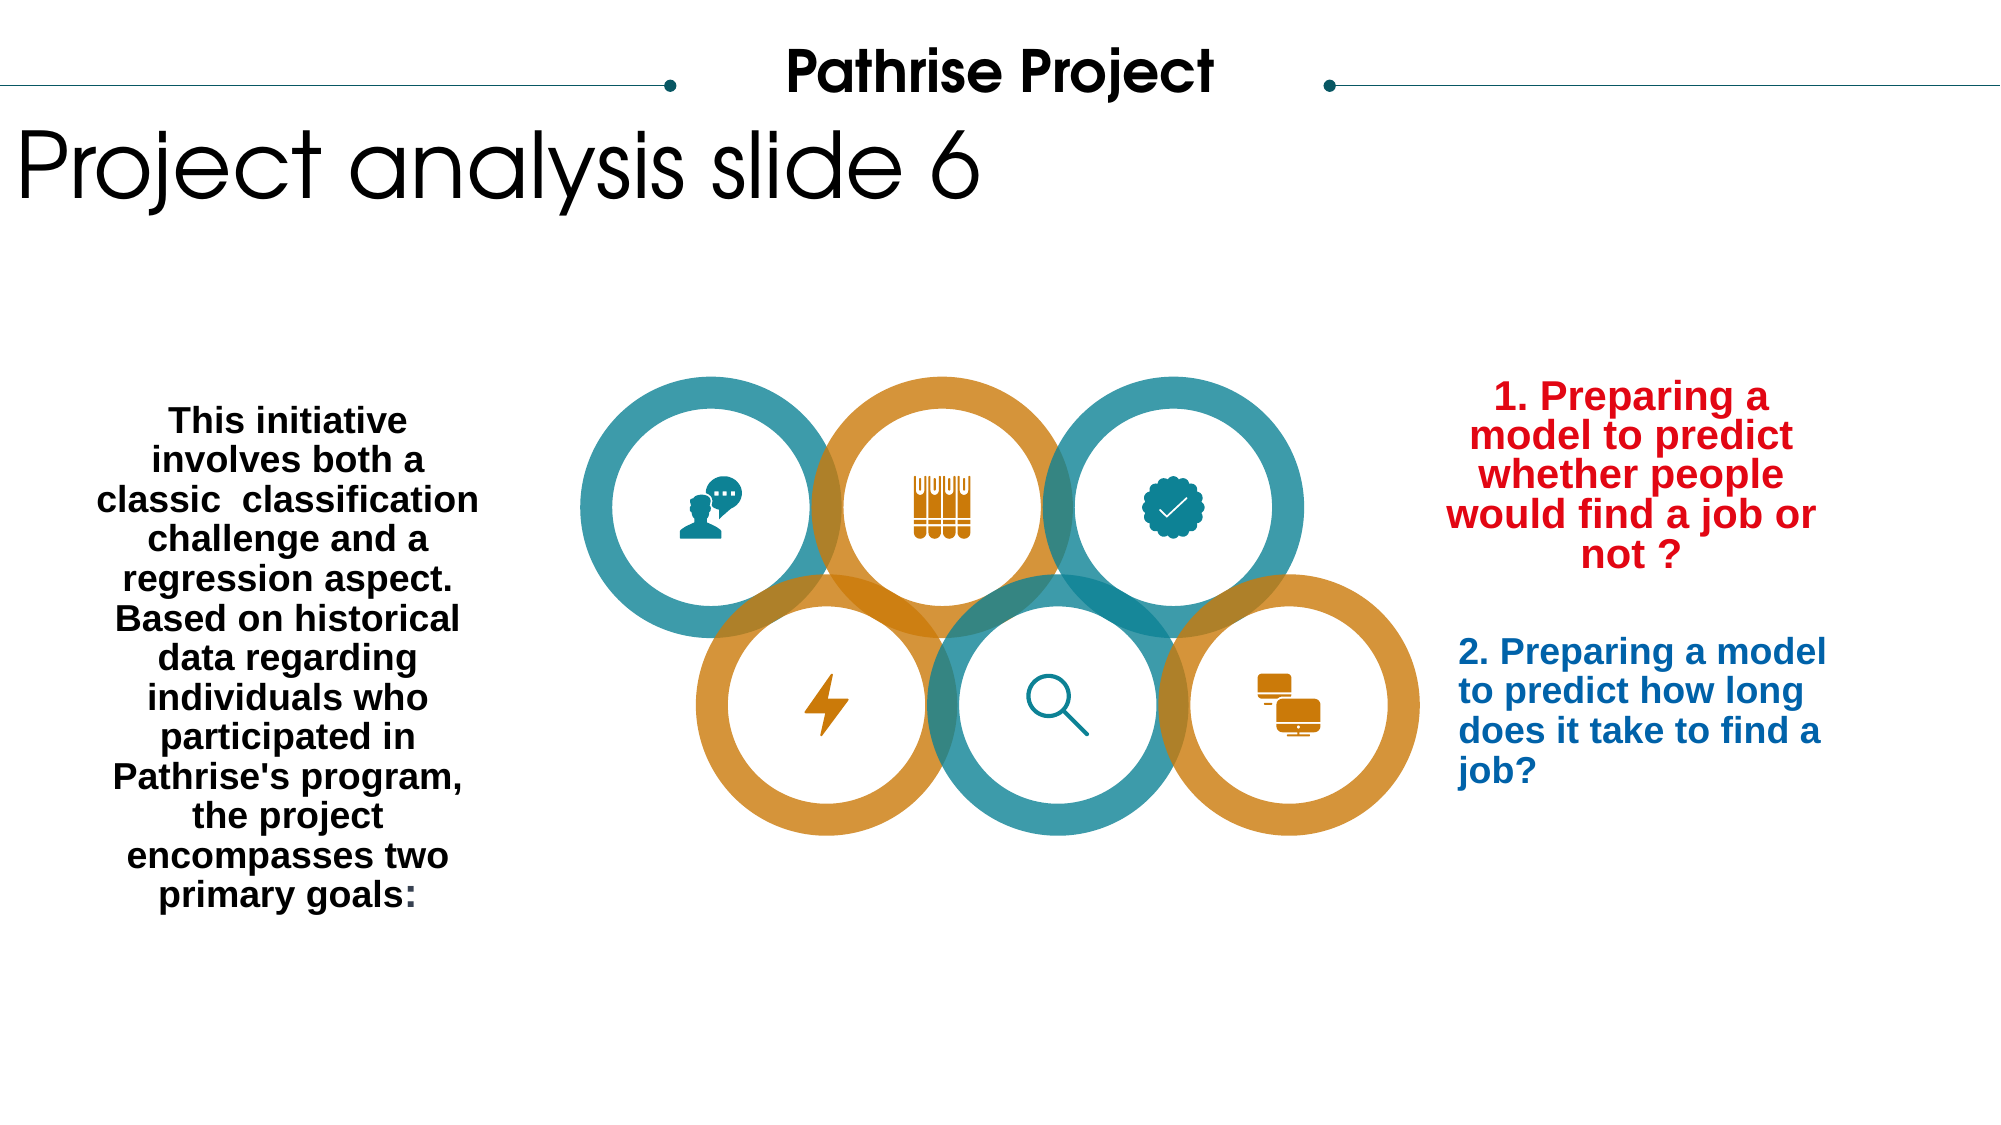

Pathrise Project
Project analysis slide 6

1. Preparing a model to predict whether people would find a job or not ?
This initiative involves both a classic  classification challenge and a regression aspect. Based on historical data regarding individuals who participated in Pathrise's program, the project encompasses two primary goals:

2. Preparing a model to predict how long does it take to find a job?